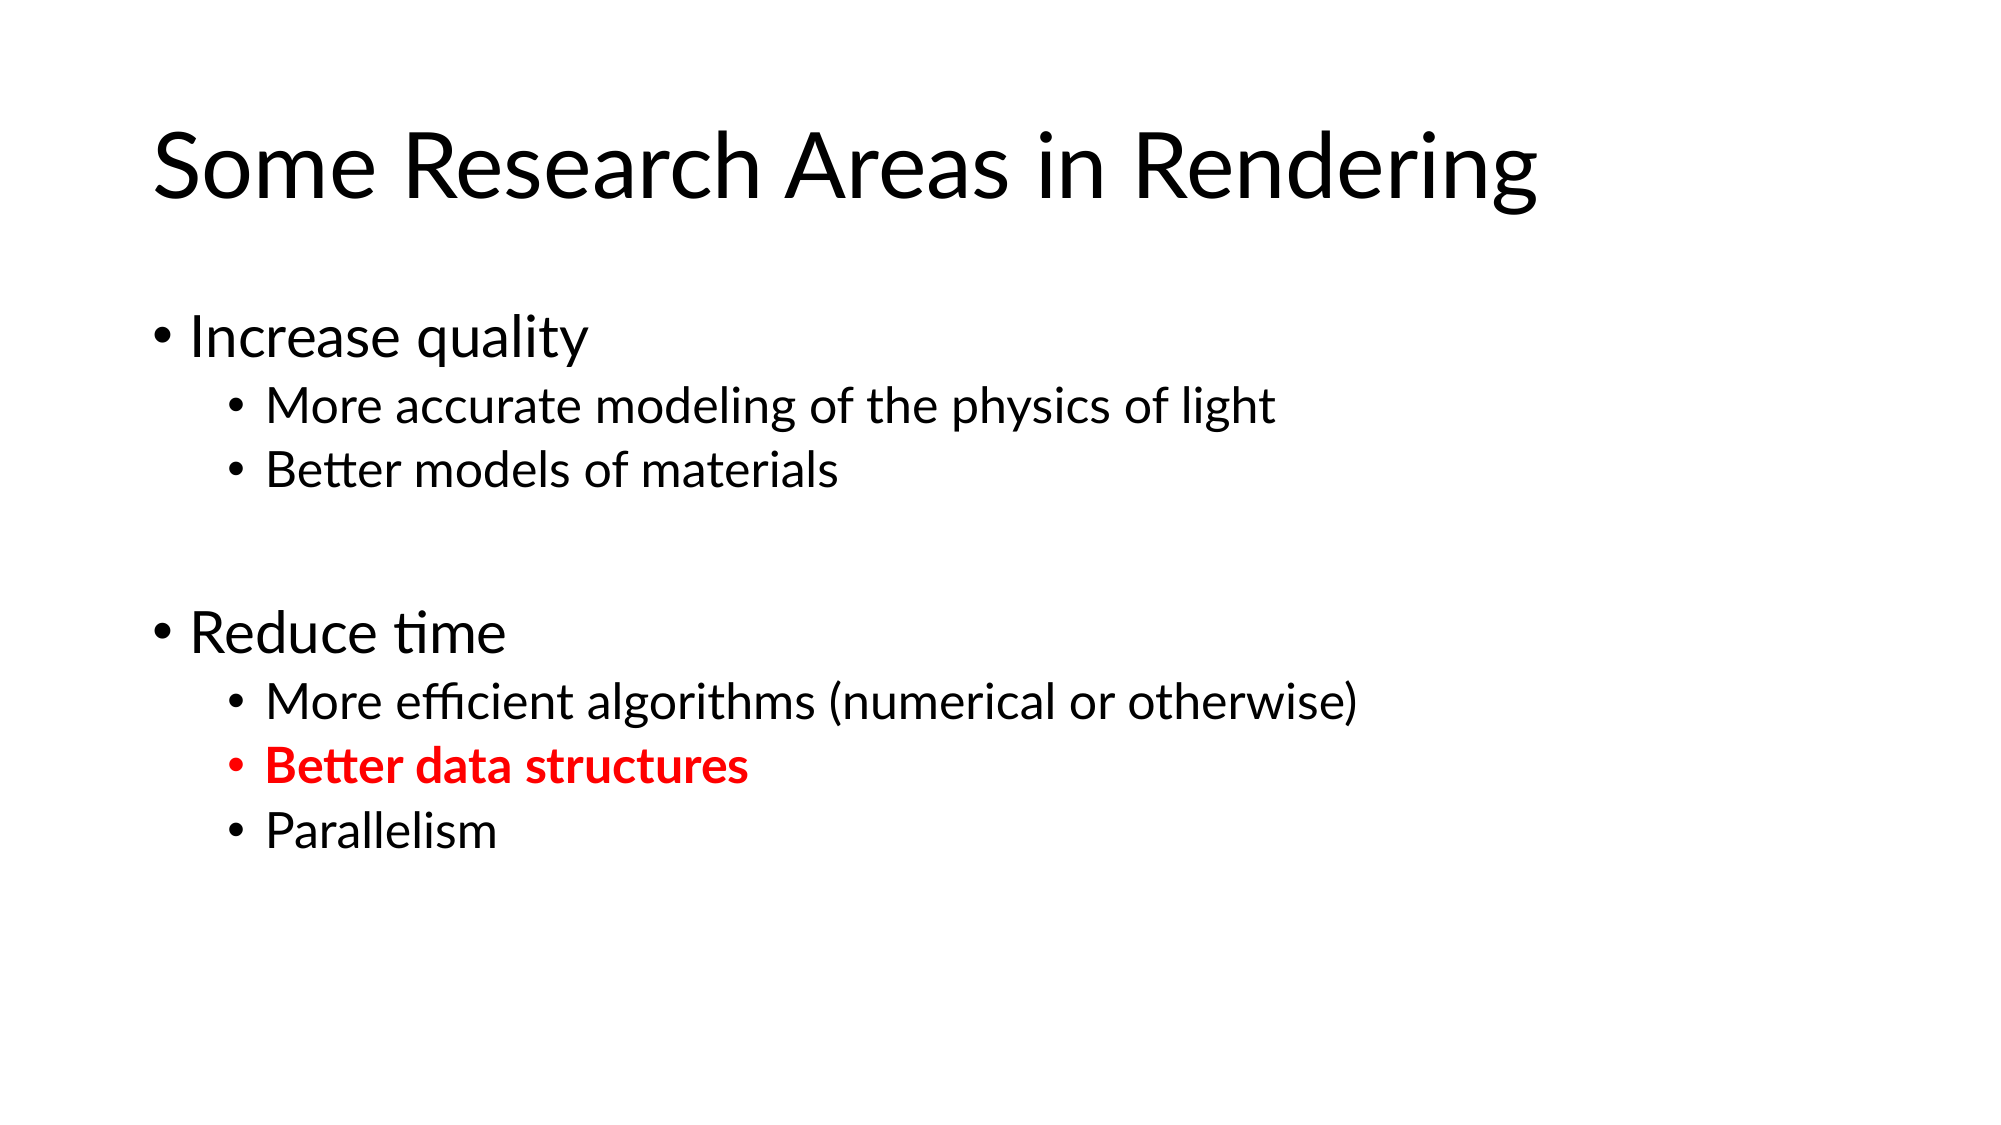

# Some Research Areas in Rendering
Increase quality
More accurate modeling of the physics of light
Better models of materials

Reduce time
More efficient algorithms (numerical or otherwise)
Better data structures
Parallelism